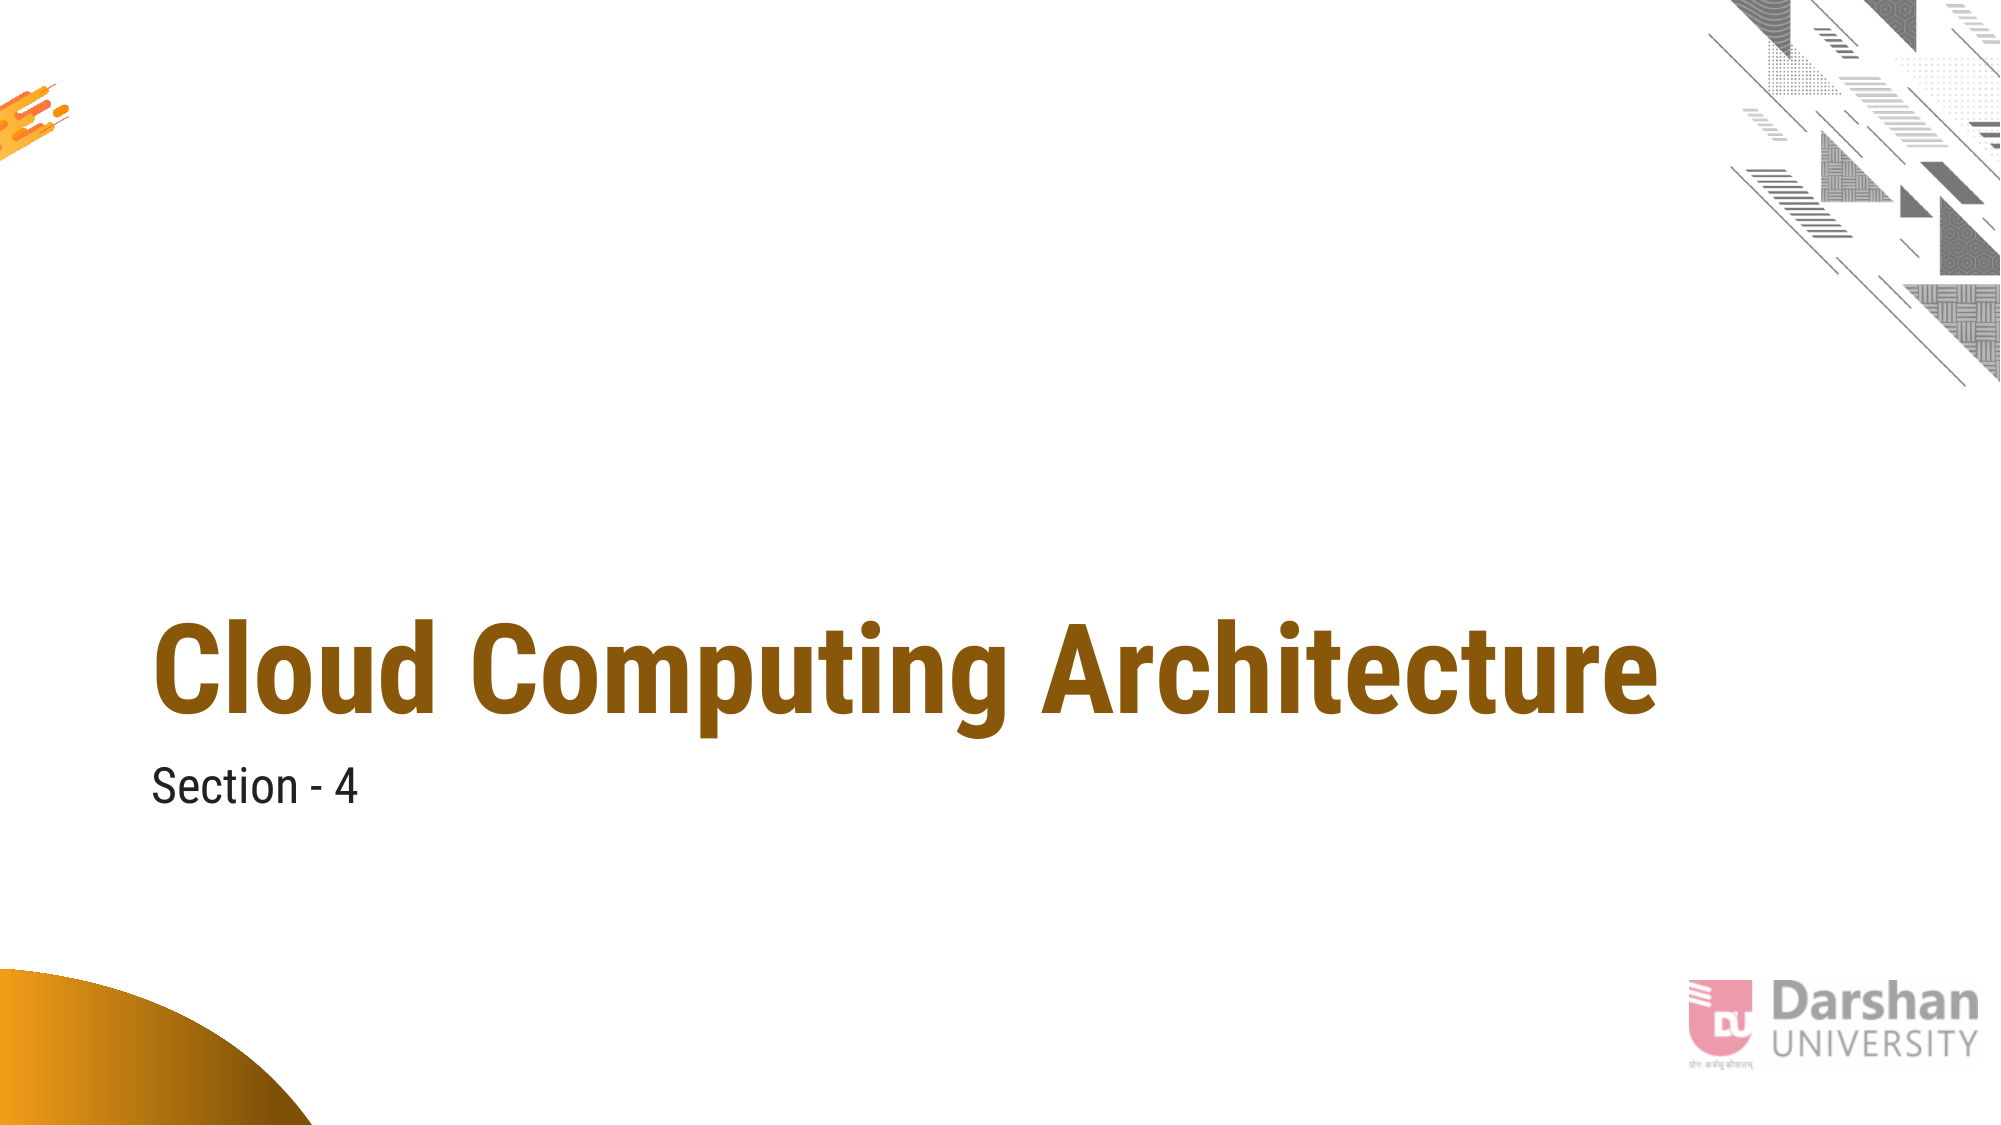

# Cloud Computing Architecture
Section - 4